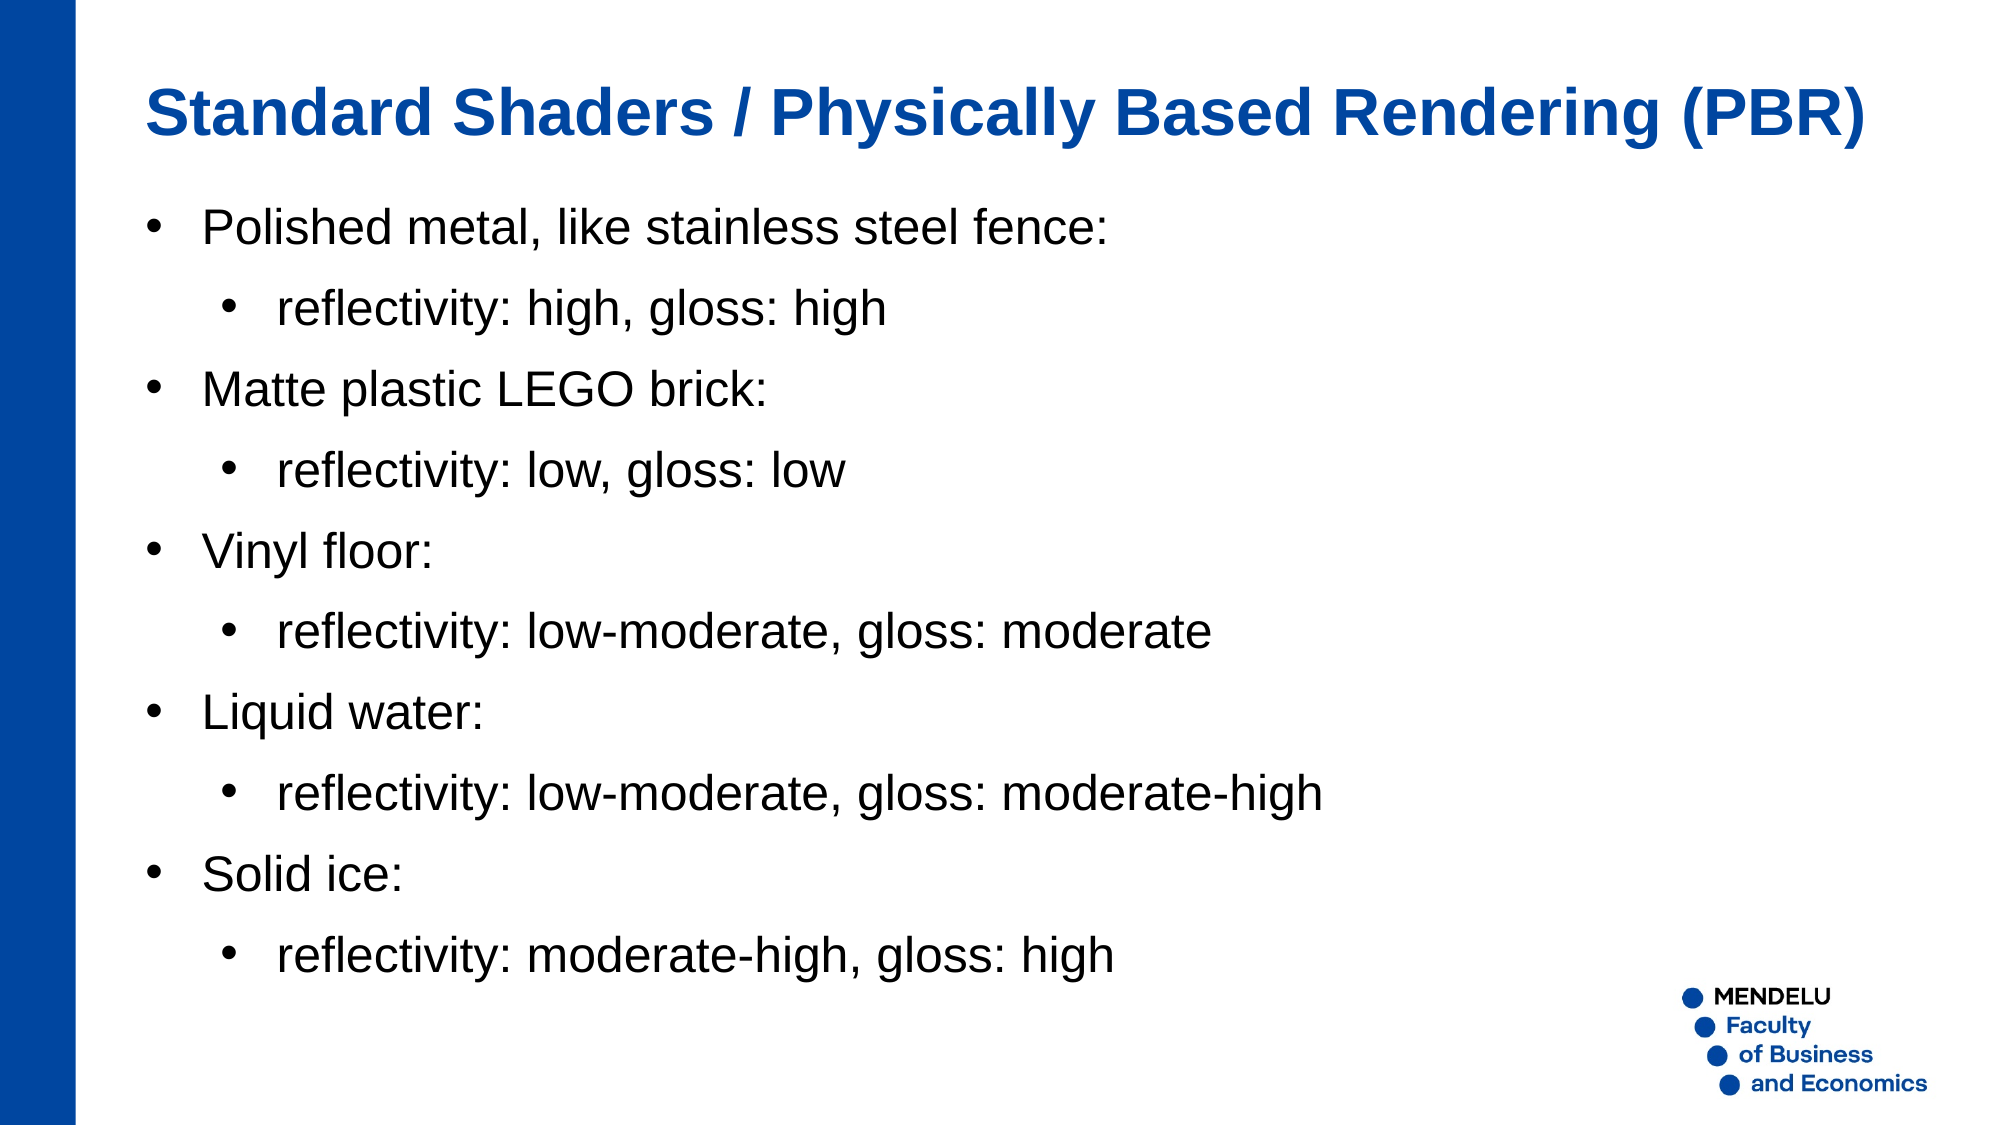

Standard Shaders / Physically Based Rendering (PBR)
Polished metal, like stainless steel fence:
reflectivity: high, gloss: high
Matte plastic LEGO brick:
reflectivity: low, gloss: low
Vinyl floor:
reflectivity: low-moderate, gloss: moderate
Liquid water:
reflectivity: low-moderate, gloss: moderate-high
Solid ice:
reflectivity: moderate-high, gloss: high